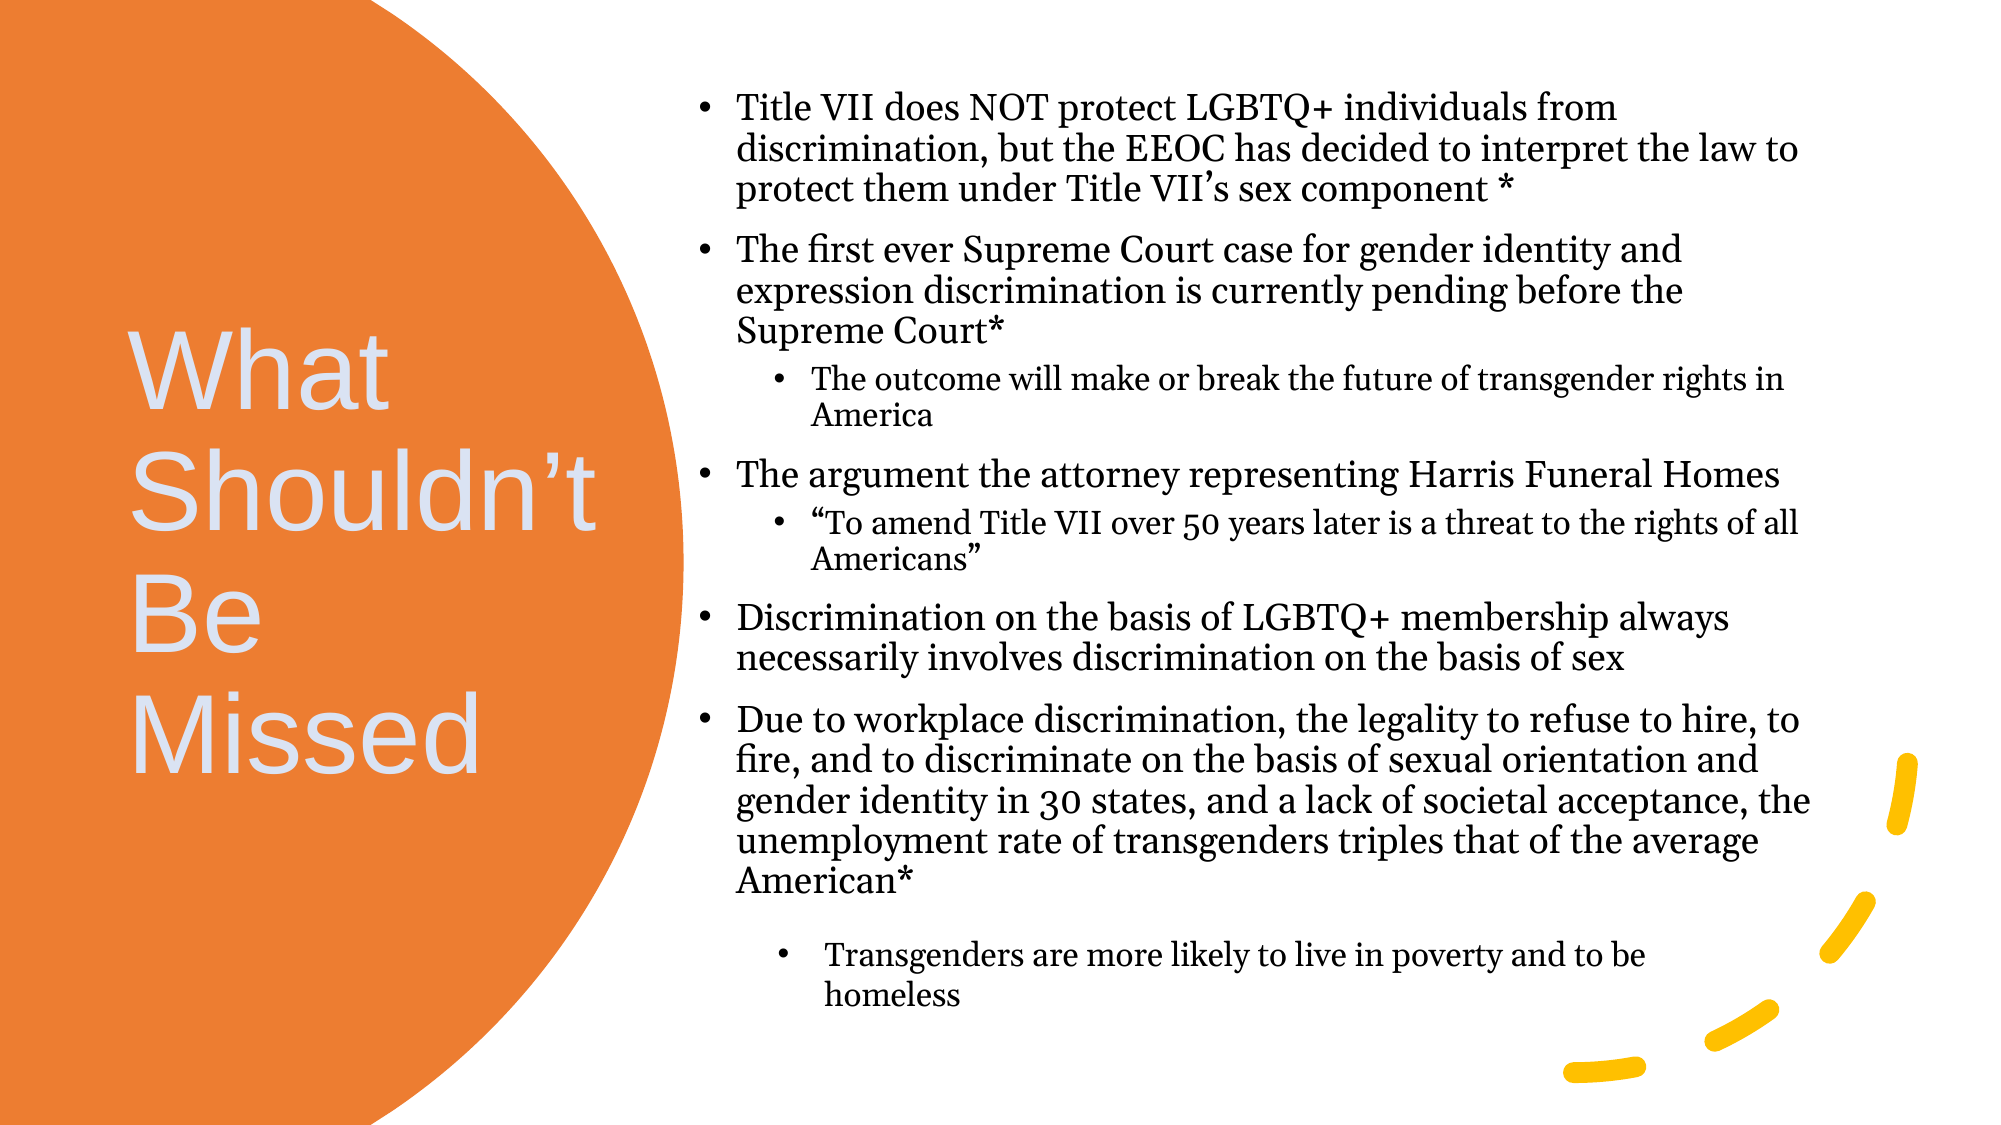

Title VII does NOT protect LGBTQ+ individuals from discrimination, but the EEOC has decided to interpret the law to protect them under Title VII’s sex component *
The first ever Supreme Court case for gender identity and expression discrimination is currently pending before the Supreme Court*
The outcome will make or break the future of transgender rights in America
The argument the attorney representing Harris Funeral Homes
“To amend Title VII over 50 years later is a threat to the rights of all Americans”
Discrimination on the basis of LGBTQ+ membership always necessarily involves discrimination on the basis of sex
Due to workplace discrimination, the legality to refuse to hire, to fire, and to discriminate on the basis of sexual orientation and gender identity in 30 states, and a lack of societal acceptance, the unemployment rate of transgenders triples that of the average American*
# What Shouldn’t Be Missed

Transgenders are more likely to live in poverty and to be homeless